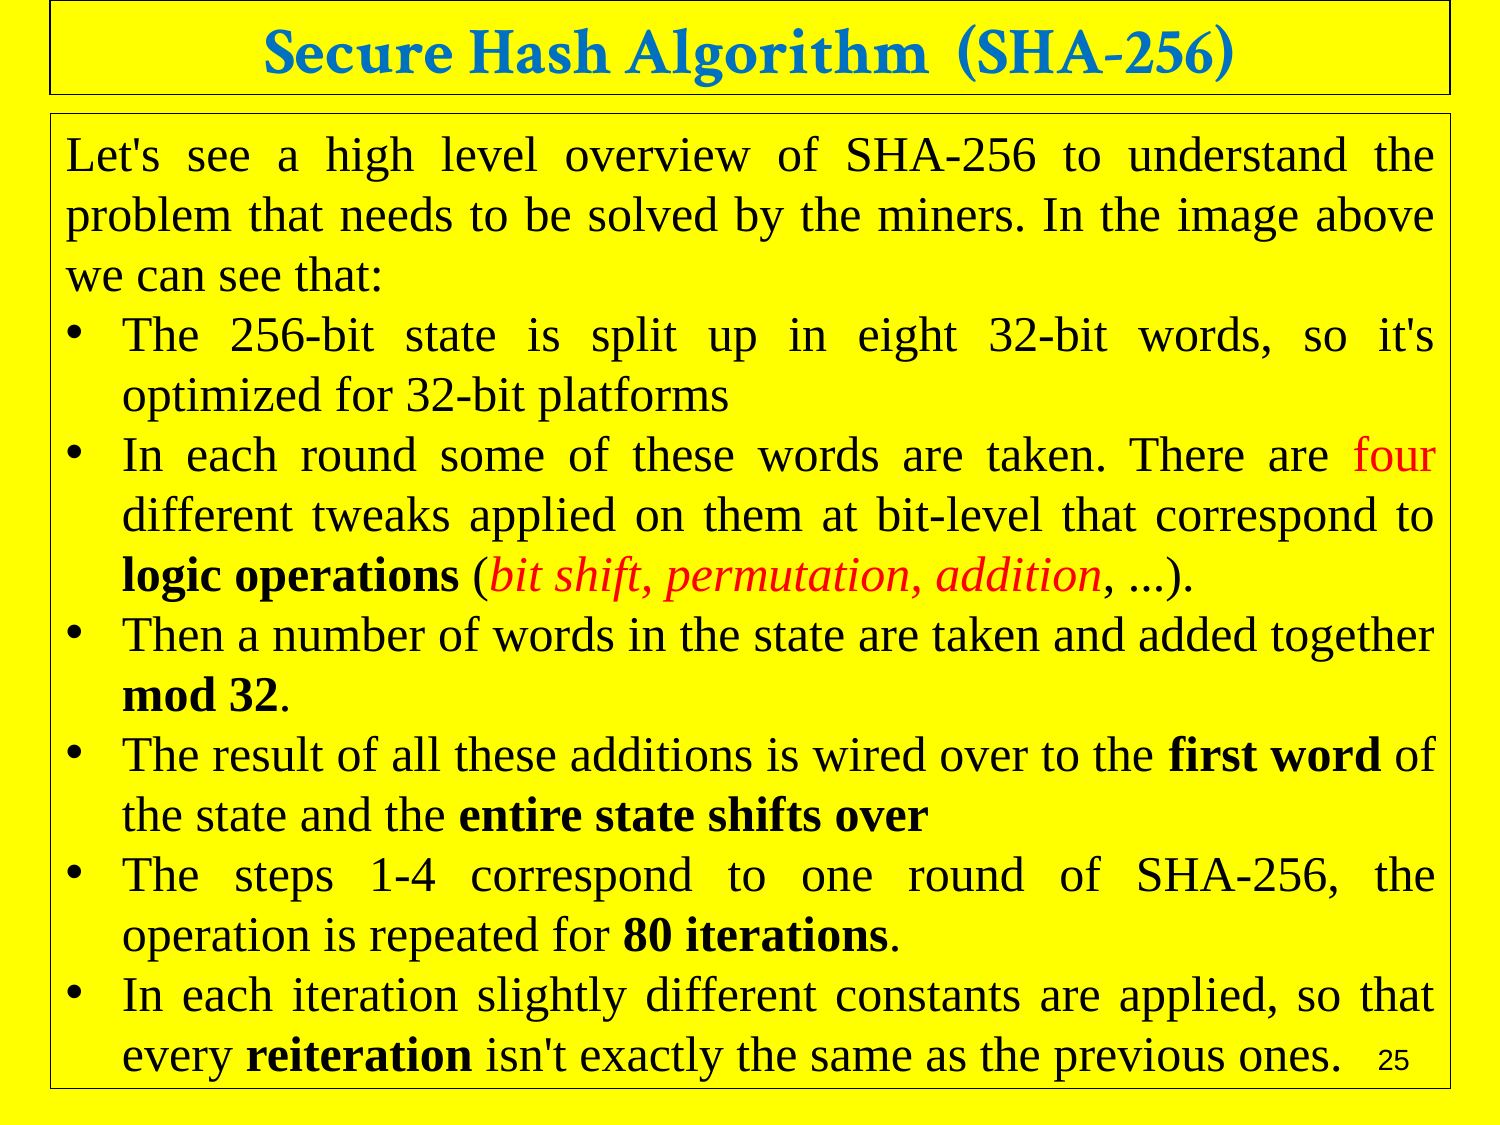

Secure Hash Algorithm  (SHA-256)
Let's see a high level overview of SHA-256 to understand the problem that needs to be solved by the miners. In the image above we can see that:
The 256-bit state is split up in eight 32-bit words, so it's optimized for 32-bit platforms
In each round some of these words are taken. There are four different tweaks applied on them at bit-level that correspond to logic operations (bit shift, permutation, addition, ...).
Then a number of words in the state are taken and added together mod 32.
The result of all these additions is wired over to the first word of the state and the entire state shifts over
The steps 1-4 correspond to one round of SHA-256, the operation is repeated for 80 iterations.
In each iteration slightly different constants are applied, so that every reiteration isn't exactly the same as the previous ones.
25